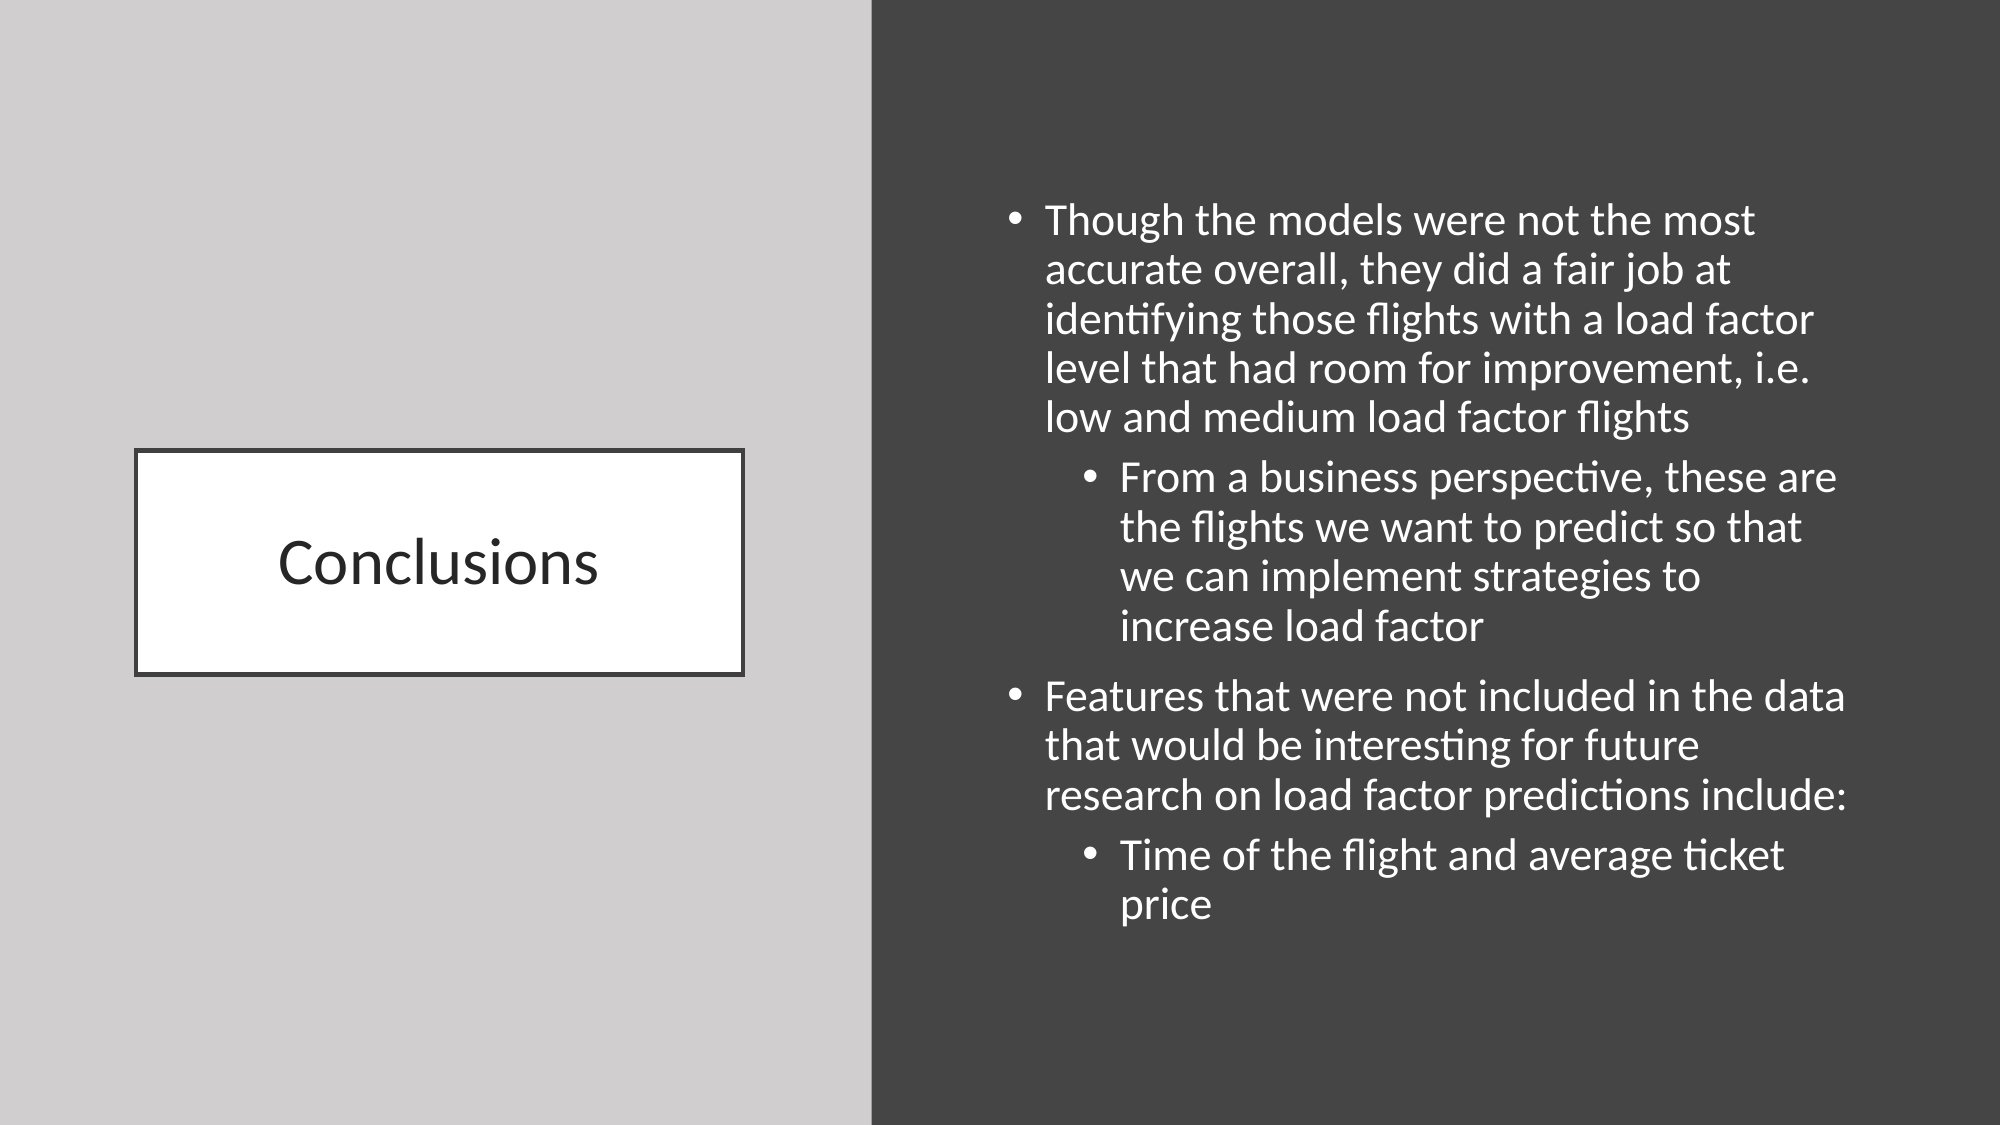

Though the models were not the most accurate overall, they did a fair job at identifying those flights with a load factor level that had room for improvement, i.e. low and medium load factor flights
From a business perspective, these are the flights we want to predict so that we can implement strategies to increase load factor
Features that were not included in the data that would be interesting for future research on load factor predictions include:
Time of the flight and average ticket price
# Conclusions